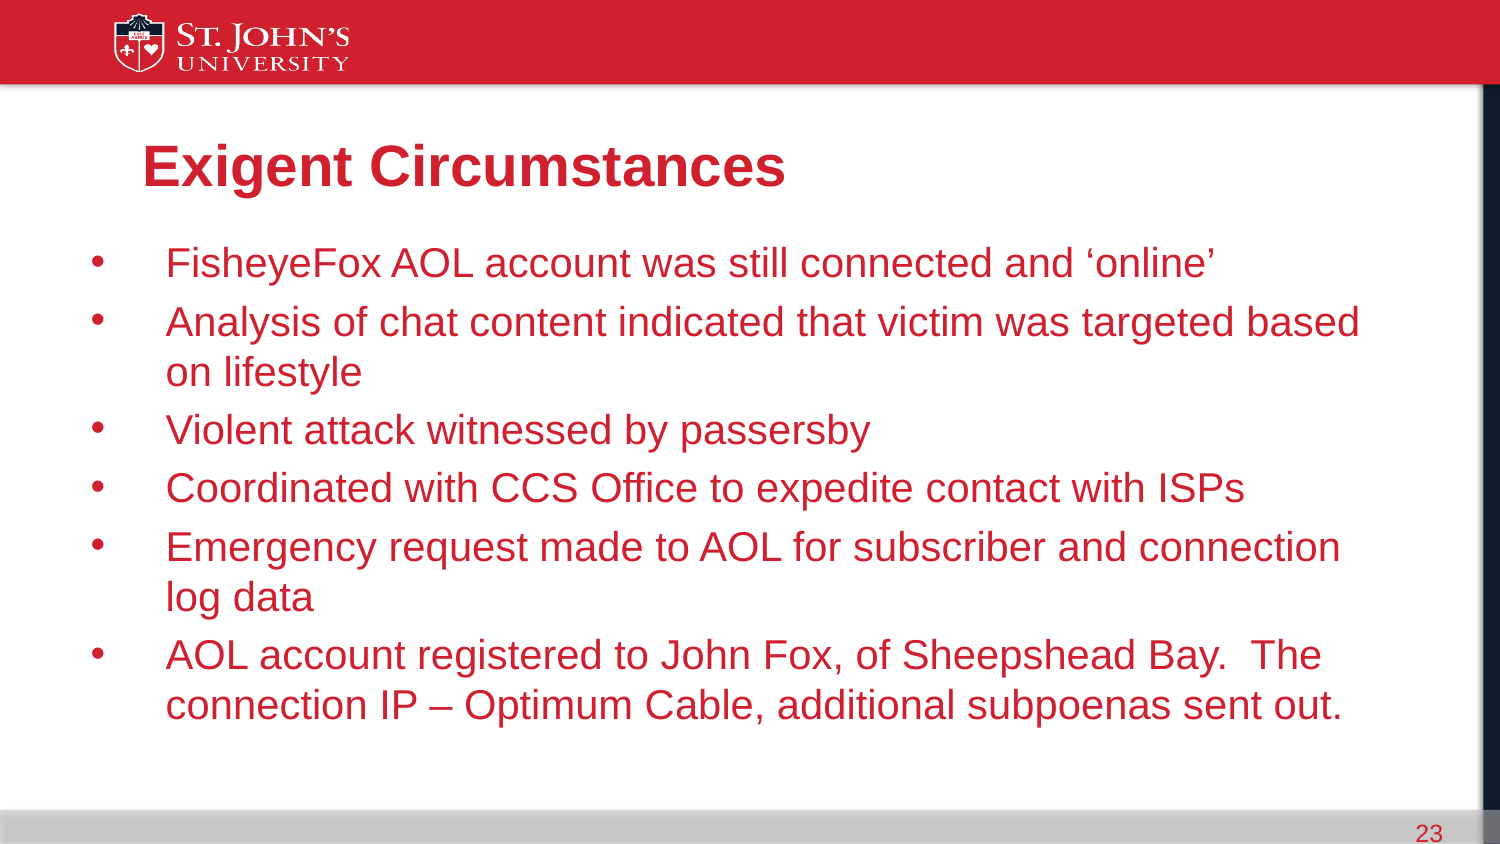

# Exigent Circumstances
FisheyeFox AOL account was still connected and ‘online’
Analysis of chat content indicated that victim was targeted based on lifestyle
Violent attack witnessed by passersby
Coordinated with CCS Office to expedite contact with ISPs
Emergency request made to AOL for subscriber and connection log data
AOL account registered to John Fox, of Sheepshead Bay.  The connection IP – Optimum Cable, additional subpoenas sent out.